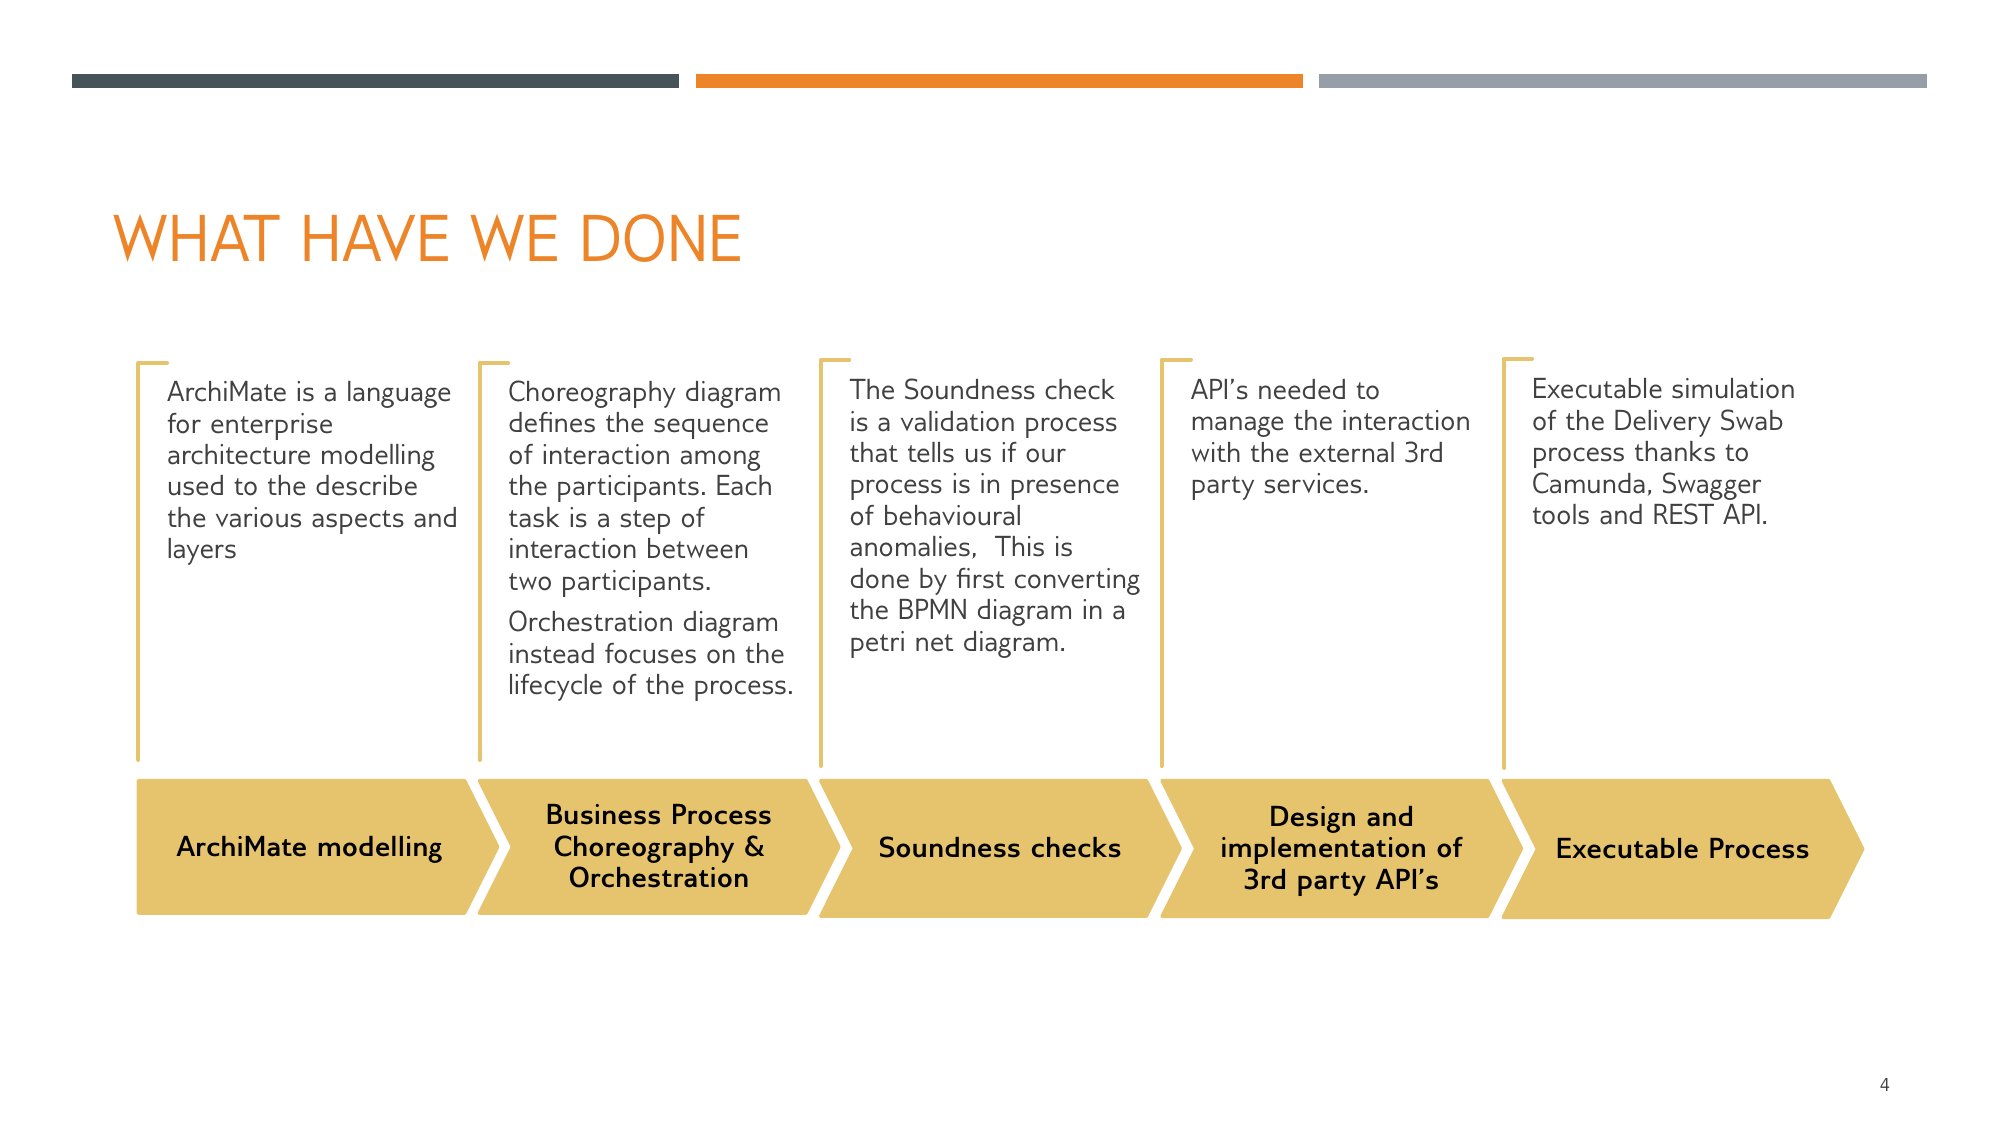

# What have we done
ArchiMate modelling
ArchiMate is a language for enterprise architecture modelling used to the describe the various aspects and layers
Business Process Choreography & Orchestration
Choreography diagram defines the sequence of interaction among the participants. Each task is a step of interaction between two participants.
Orchestration diagram instead focuses on the lifecycle of the process.
Soundness checks
The Soundness check is a validation process that tells us if our process is in presence of behavioural anomalies,  This is done by first converting the BPMN diagram in a petri net diagram.
Design and implementation of 3rd party API’s
API’s needed to manage the interaction with the external 3rd party services.
Executable Process
Executable simulation of the Delivery Swab process thanks to Camunda, Swagger tools and REST API.
4